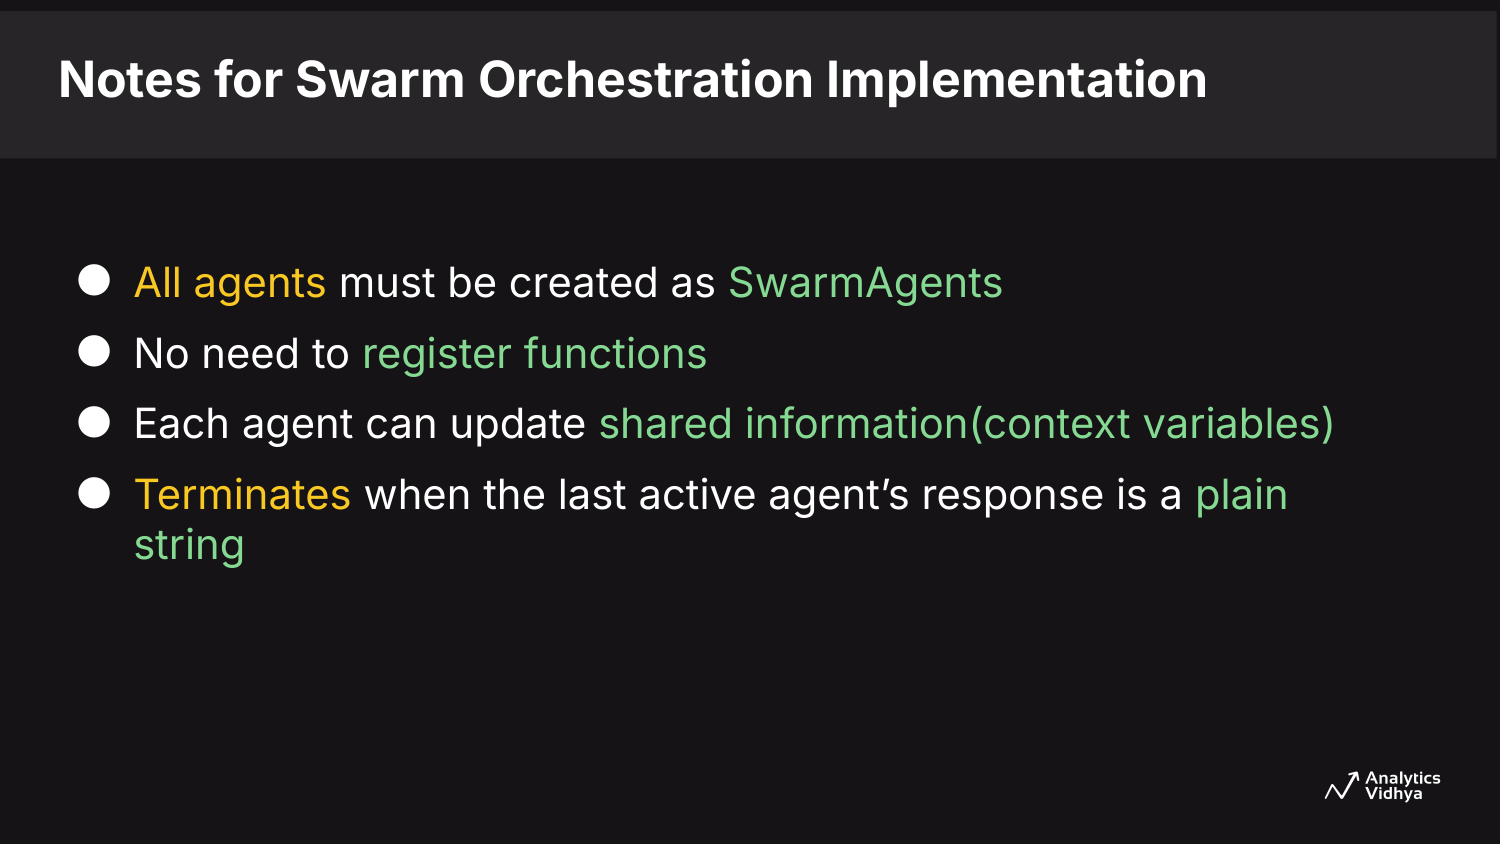

Notes for Swarm Orchestration Implementation

All agents must be created as SwarmAgents
No need to register functions
Each agent can update shared information(context variables)
Terminates when the last active agent’s response is a plain string